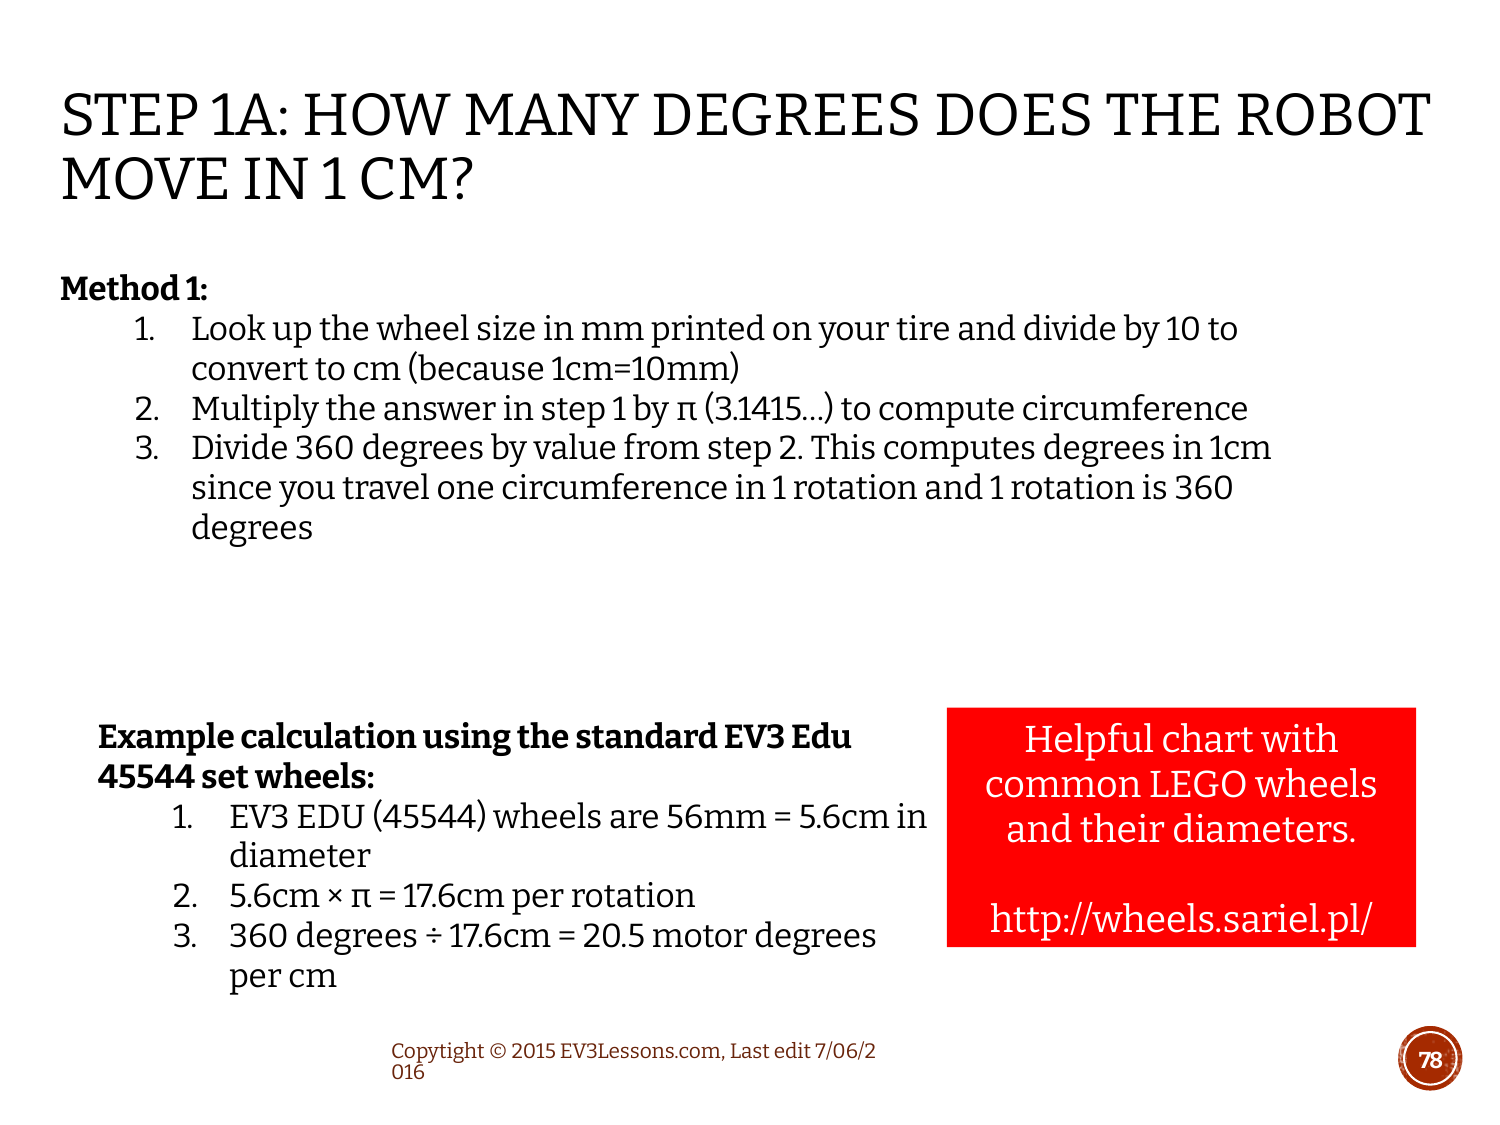

# Step 1A: How Many Degrees Does The Robot Move in 1 CM?
Method 1:
Look up the wheel size in mm printed on your tire and divide by 10 to convert to cm (because 1cm=10mm)
Multiply the answer in step 1 by π (3.1415…) to compute circumference
Divide 360 degrees by value from step 2. This computes degrees in 1cm since you travel one circumference in 1 rotation and 1 rotation is 360 degrees

Example calculation using the standard EV3 Edu 45544 set wheels:
EV3 EDU (45544) wheels are 56mm = 5.6cm in diameter
5.6cm × π = 17.6cm per rotation
360 degrees ÷ 17.6cm = 20.5 motor degrees per cm
Helpful chart with common LEGO wheels and their diameters.

http://wheels.sariel.pl/
Copytight © 2015 EV3Lessons.com, Last edit 7/06/2016
78